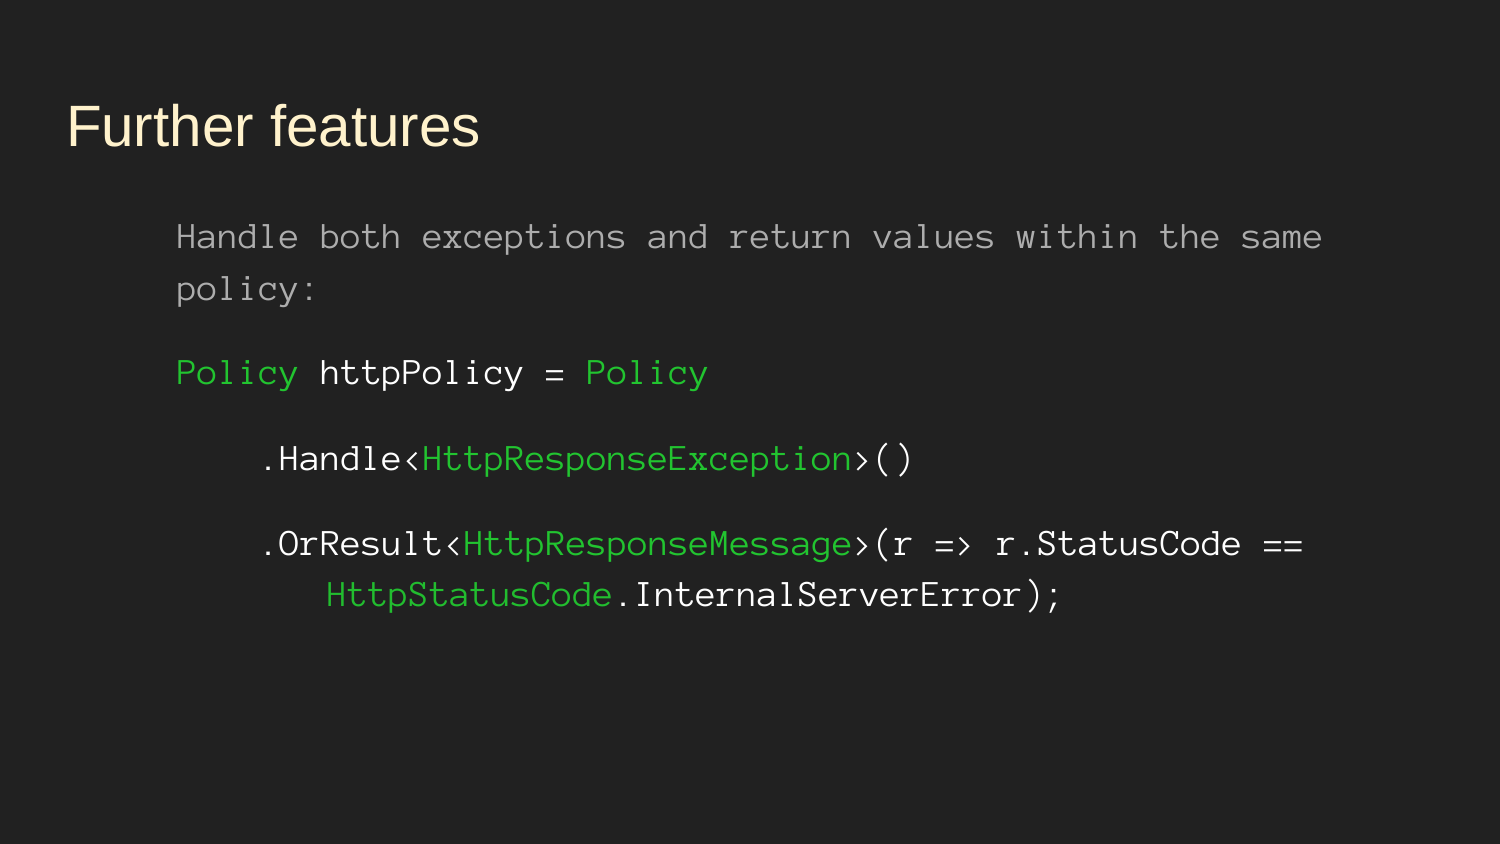

# Further features
Handle both exceptions and return values within the same policy:
Policy httpPolicy = Policy
    .Handle<HttpResponseException>()
    .OrResult<HttpResponseMessage>(r => r.StatusCode ==
	HttpStatusCode.InternalServerError);